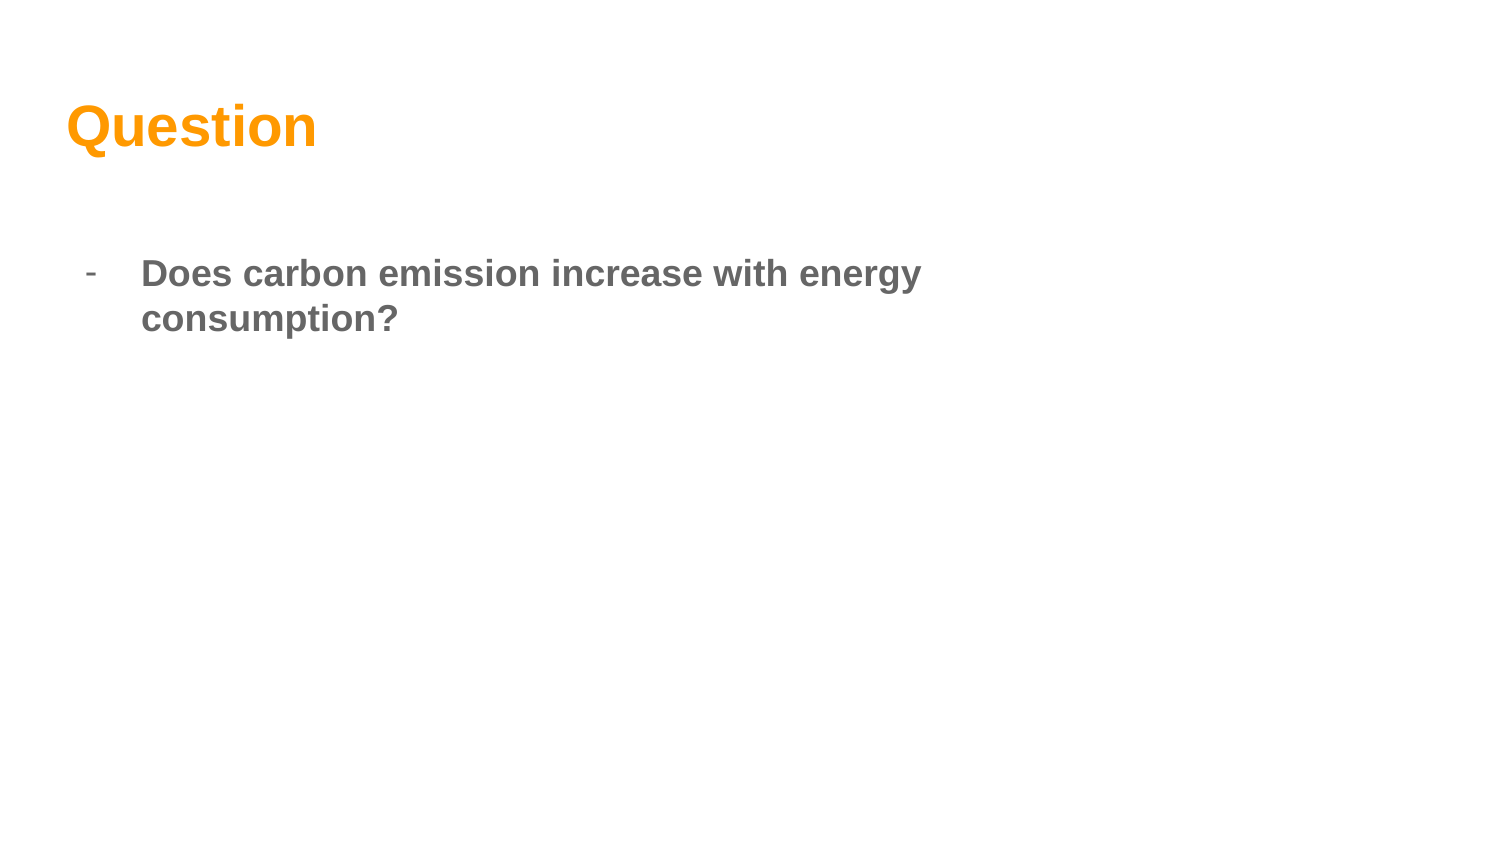

# Question

Does carbon emission increase with energy consumption?